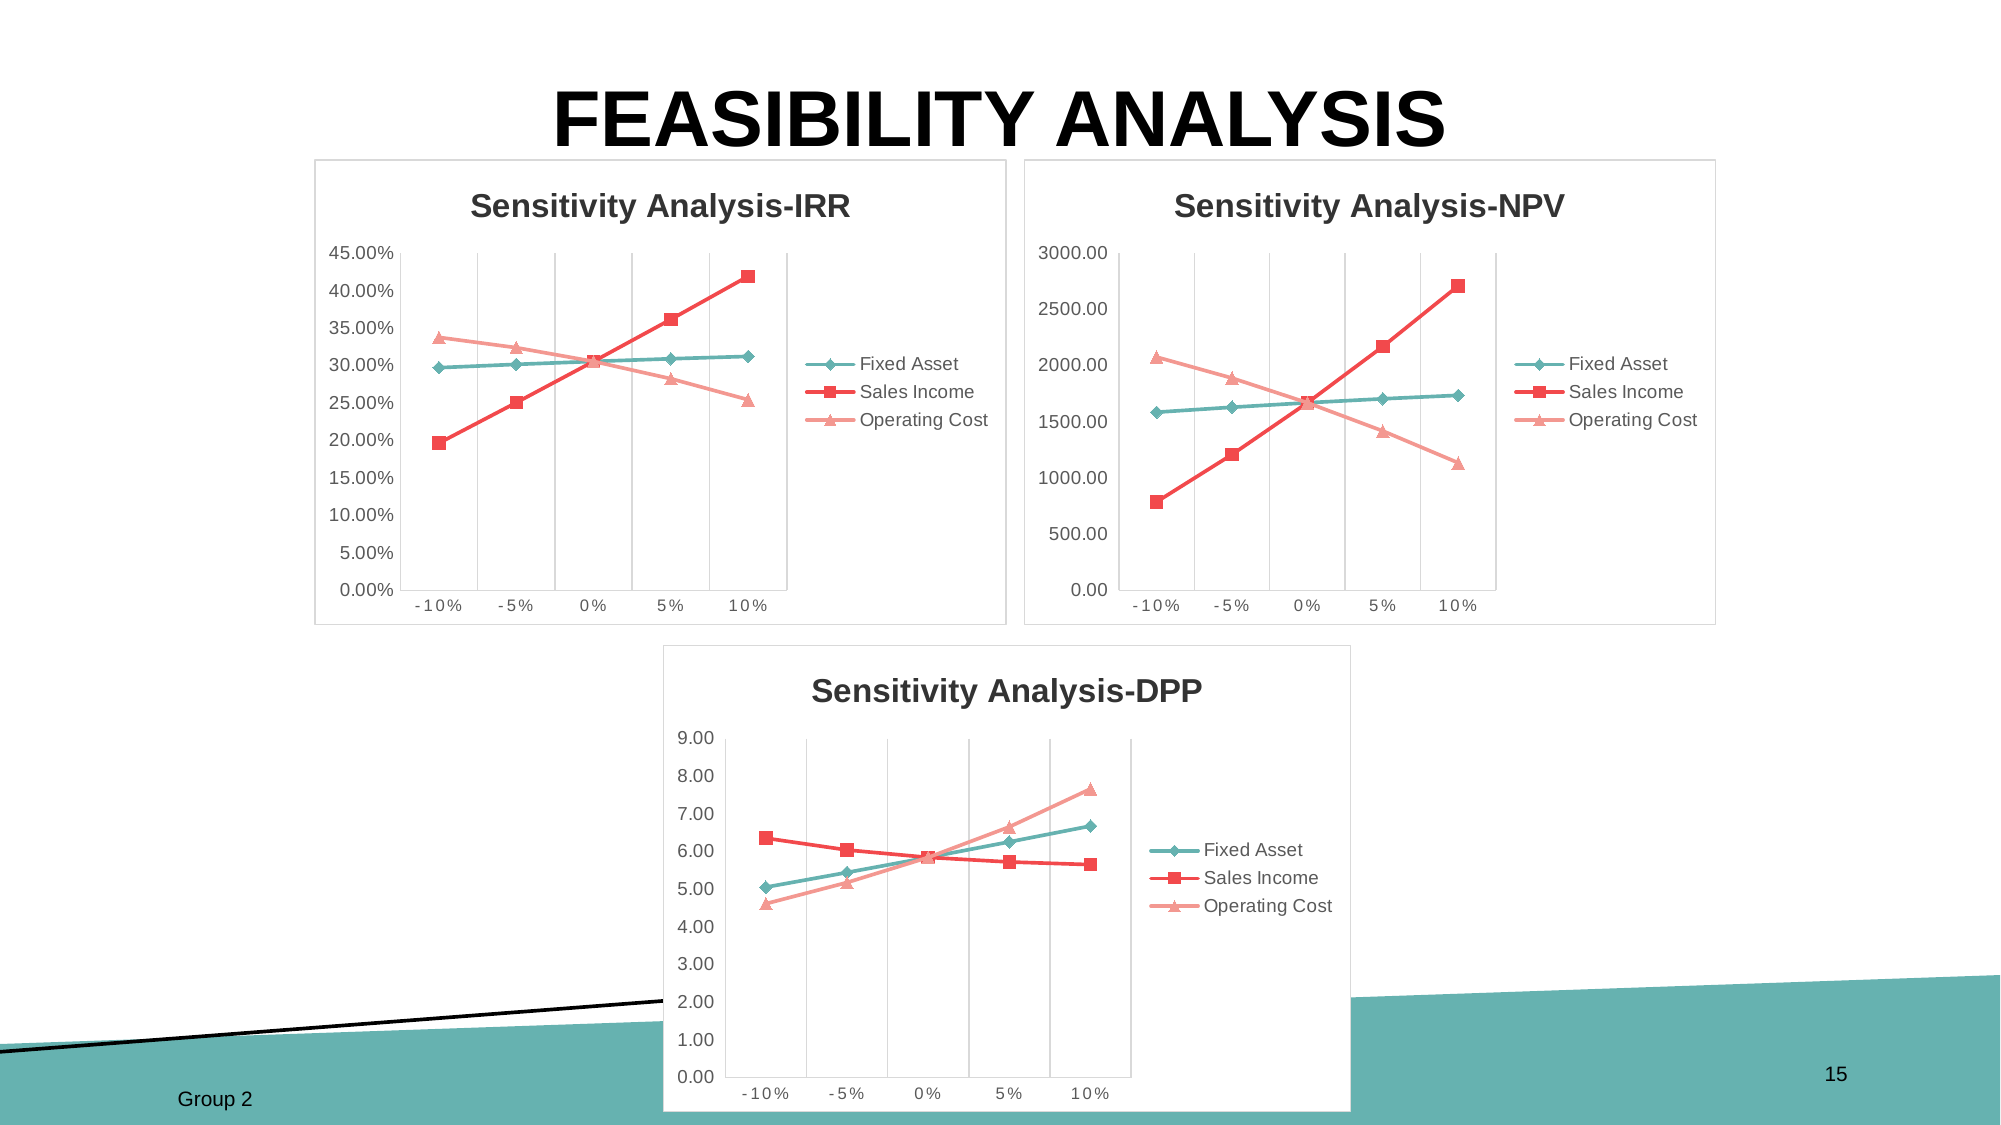

# Feasibility Analysis

### Chart: Sensitivity Analysis-IRR

| Category | Fixed Asset | Sales Income | Operating Cost |
|---|---|---|---|
| -0.1 | 0.29735355065278757 | 0.19665809668782794 | 0.3378358867825296 |
| -0.05 | 0.3017422813291442 | 0.2506844252463694 | 0.324024097659445 |
| 0 | 0.30569360462216255 | 0.30569360462216255 | 0.30569360462216255 |
| 0.05 | 0.3092360948349545 | 0.3618910319981195 | 0.28260139405586243 |
| 0.1 | 0.3123952023805634 | 0.4194029978412072 | 0.2544920781981379 |

### Chart: Sensitivity Analysis-NPV

| Category | Fixed Asset | Sales Income | Operating Cost |
|---|---|---|---|
| -0.1 | 1585.4412657792457 | 787.8083376613915 | 2076.7137829811186 |
| -0.05 | 1629.8563695287833 | 1208.8834352443603 | 1889.1390869408835 |
| 0 | 1669.6751610076344 | 1669.6751610076344 | 1669.6751610076344 |
| 0.05 | 1704.8976402157973 | 2170.183514951213 | 1418.3220051813714 |
| 0.1 | 1735.523807153273 | 2710.4084970750955 | 1135.0796194620948 |

### Chart: Sensitivity Analysis-DPP

| Category | Fixed Asset | Sales Income | Operating Cost |
|---|---|---|---|
| -0.1 | 5.055096878893222 | 6.356314343250913 | 4.615028115394926 |
| -0.05 | 5.444864486107173 | 6.043181958653605 | 5.178672792463613 |
| 0 | 5.845744730358665 | 5.845744730358665 | 5.845744730358665 |
| 0.05 | 6.25768629177846 | 5.723399026711142 | 6.6545516436069025 |
| 0.1 | 6.6806381660157 | 5.6525512883143065 | 7.664983907219182 |
Fractional Ownership for Real Estate Assets
15
Group 2
Fractional Ownership for Real Estate Assets